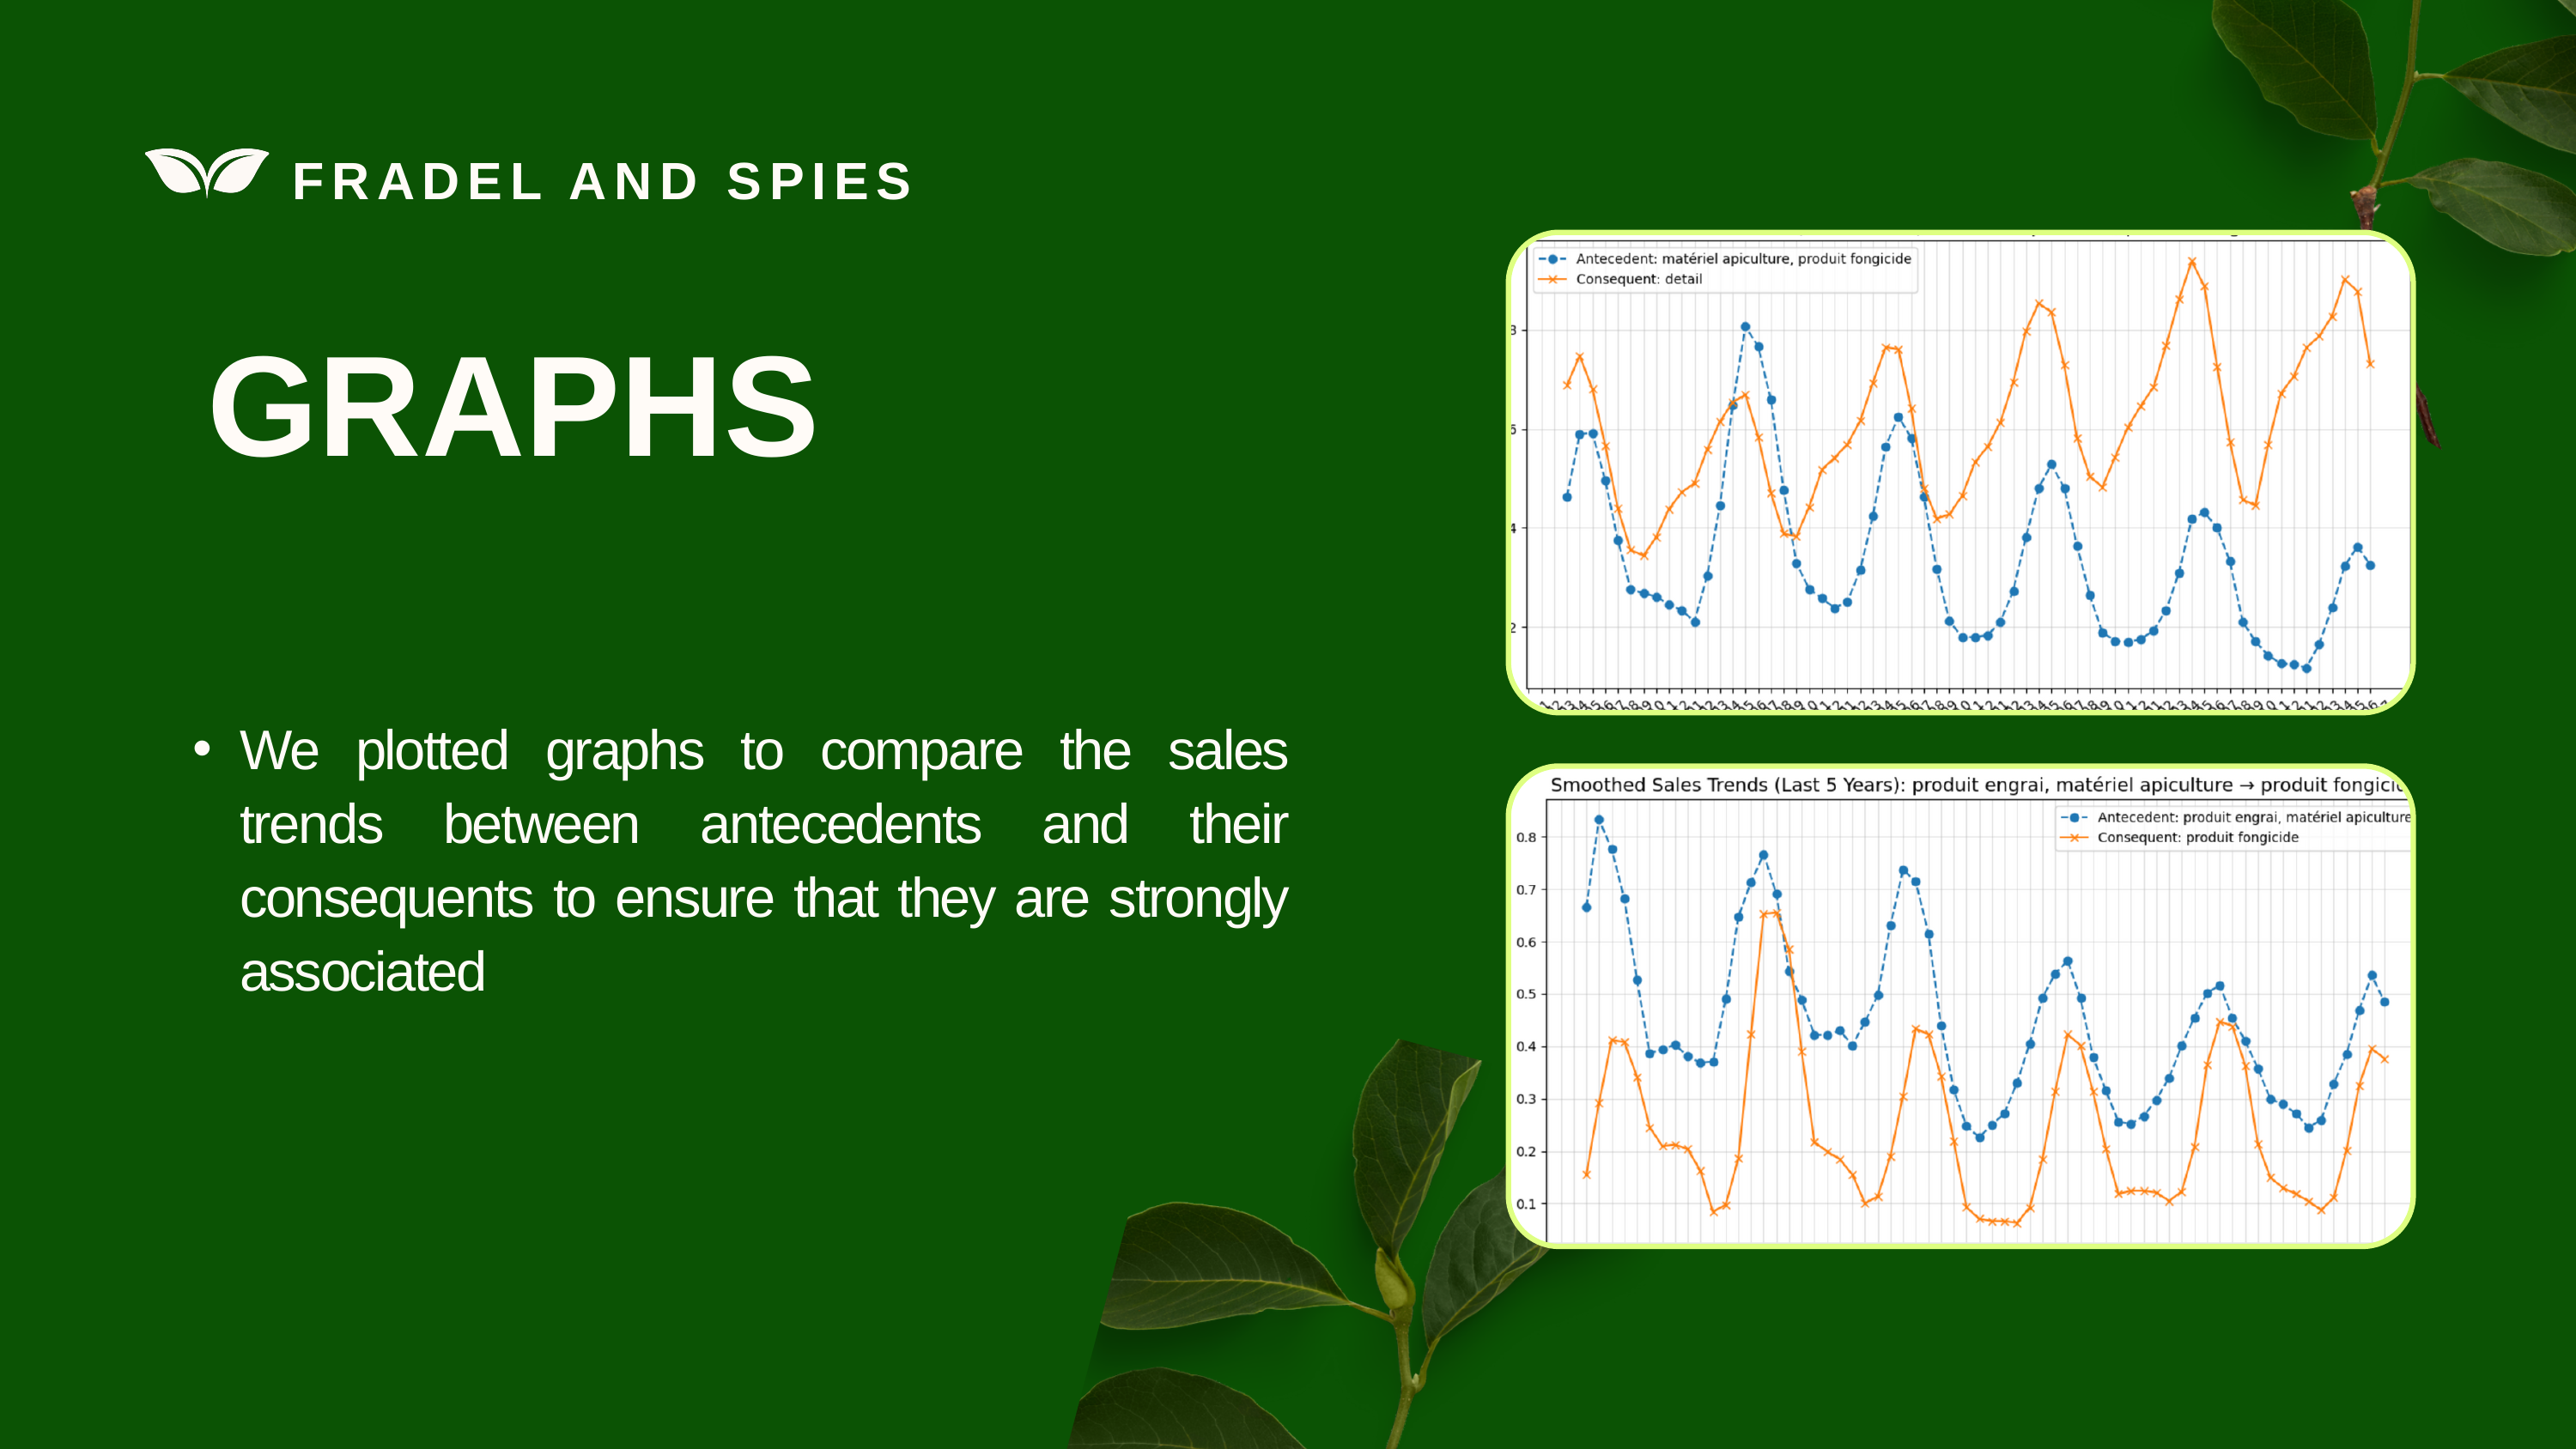

FRADEL AND SPIES

GRAPHS
We plotted graphs to compare the sales trends between antecedents and their consequents to ensure that they are strongly associated